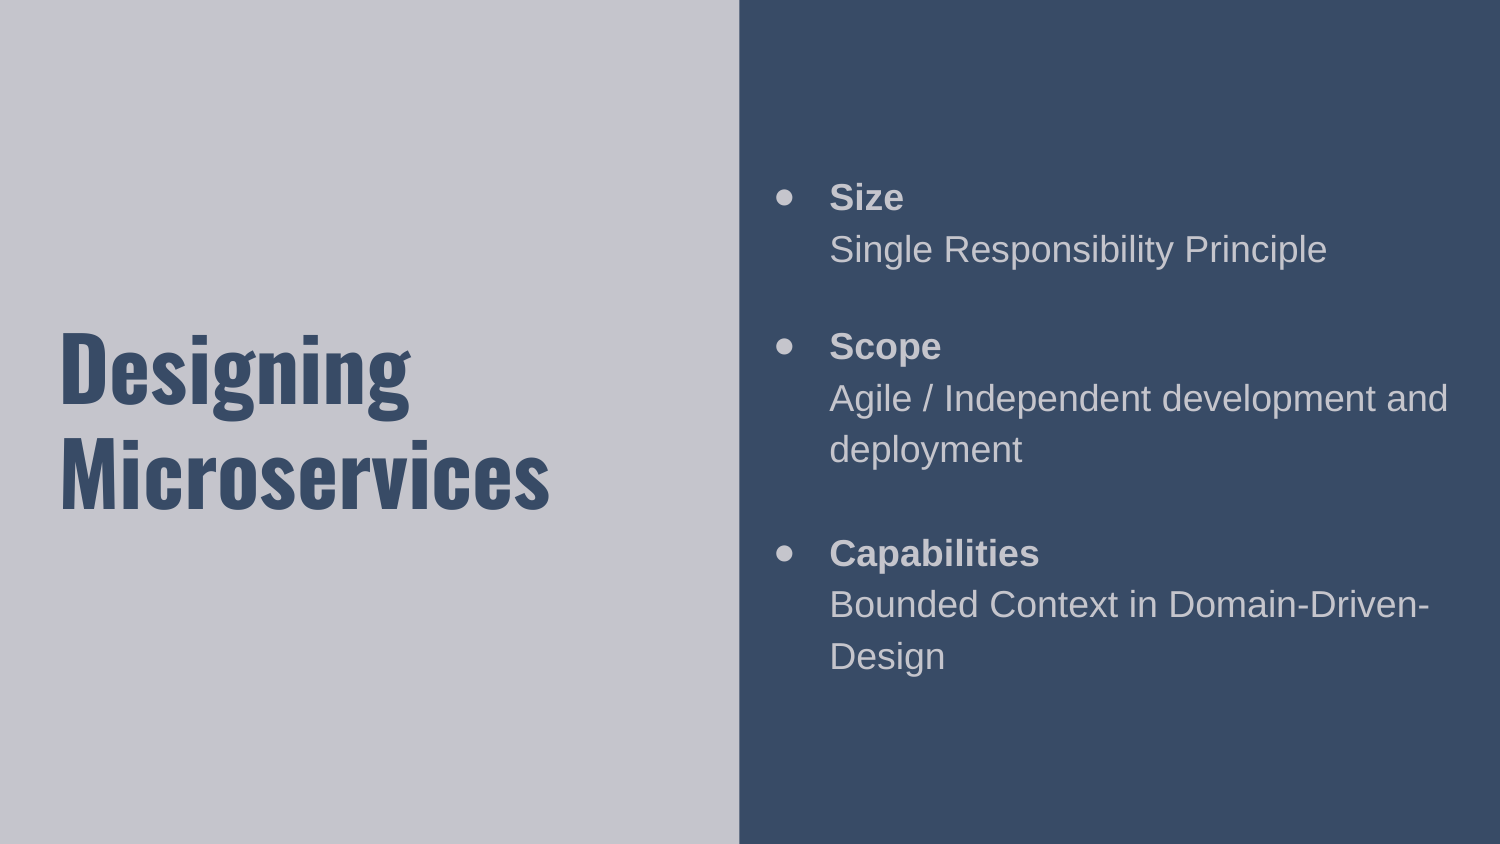

Size
Single Responsibility Principle
Scope
Agile / Independent development and deployment
Capabilities
Bounded Context in Domain-Driven-Design
# Designing Microservices